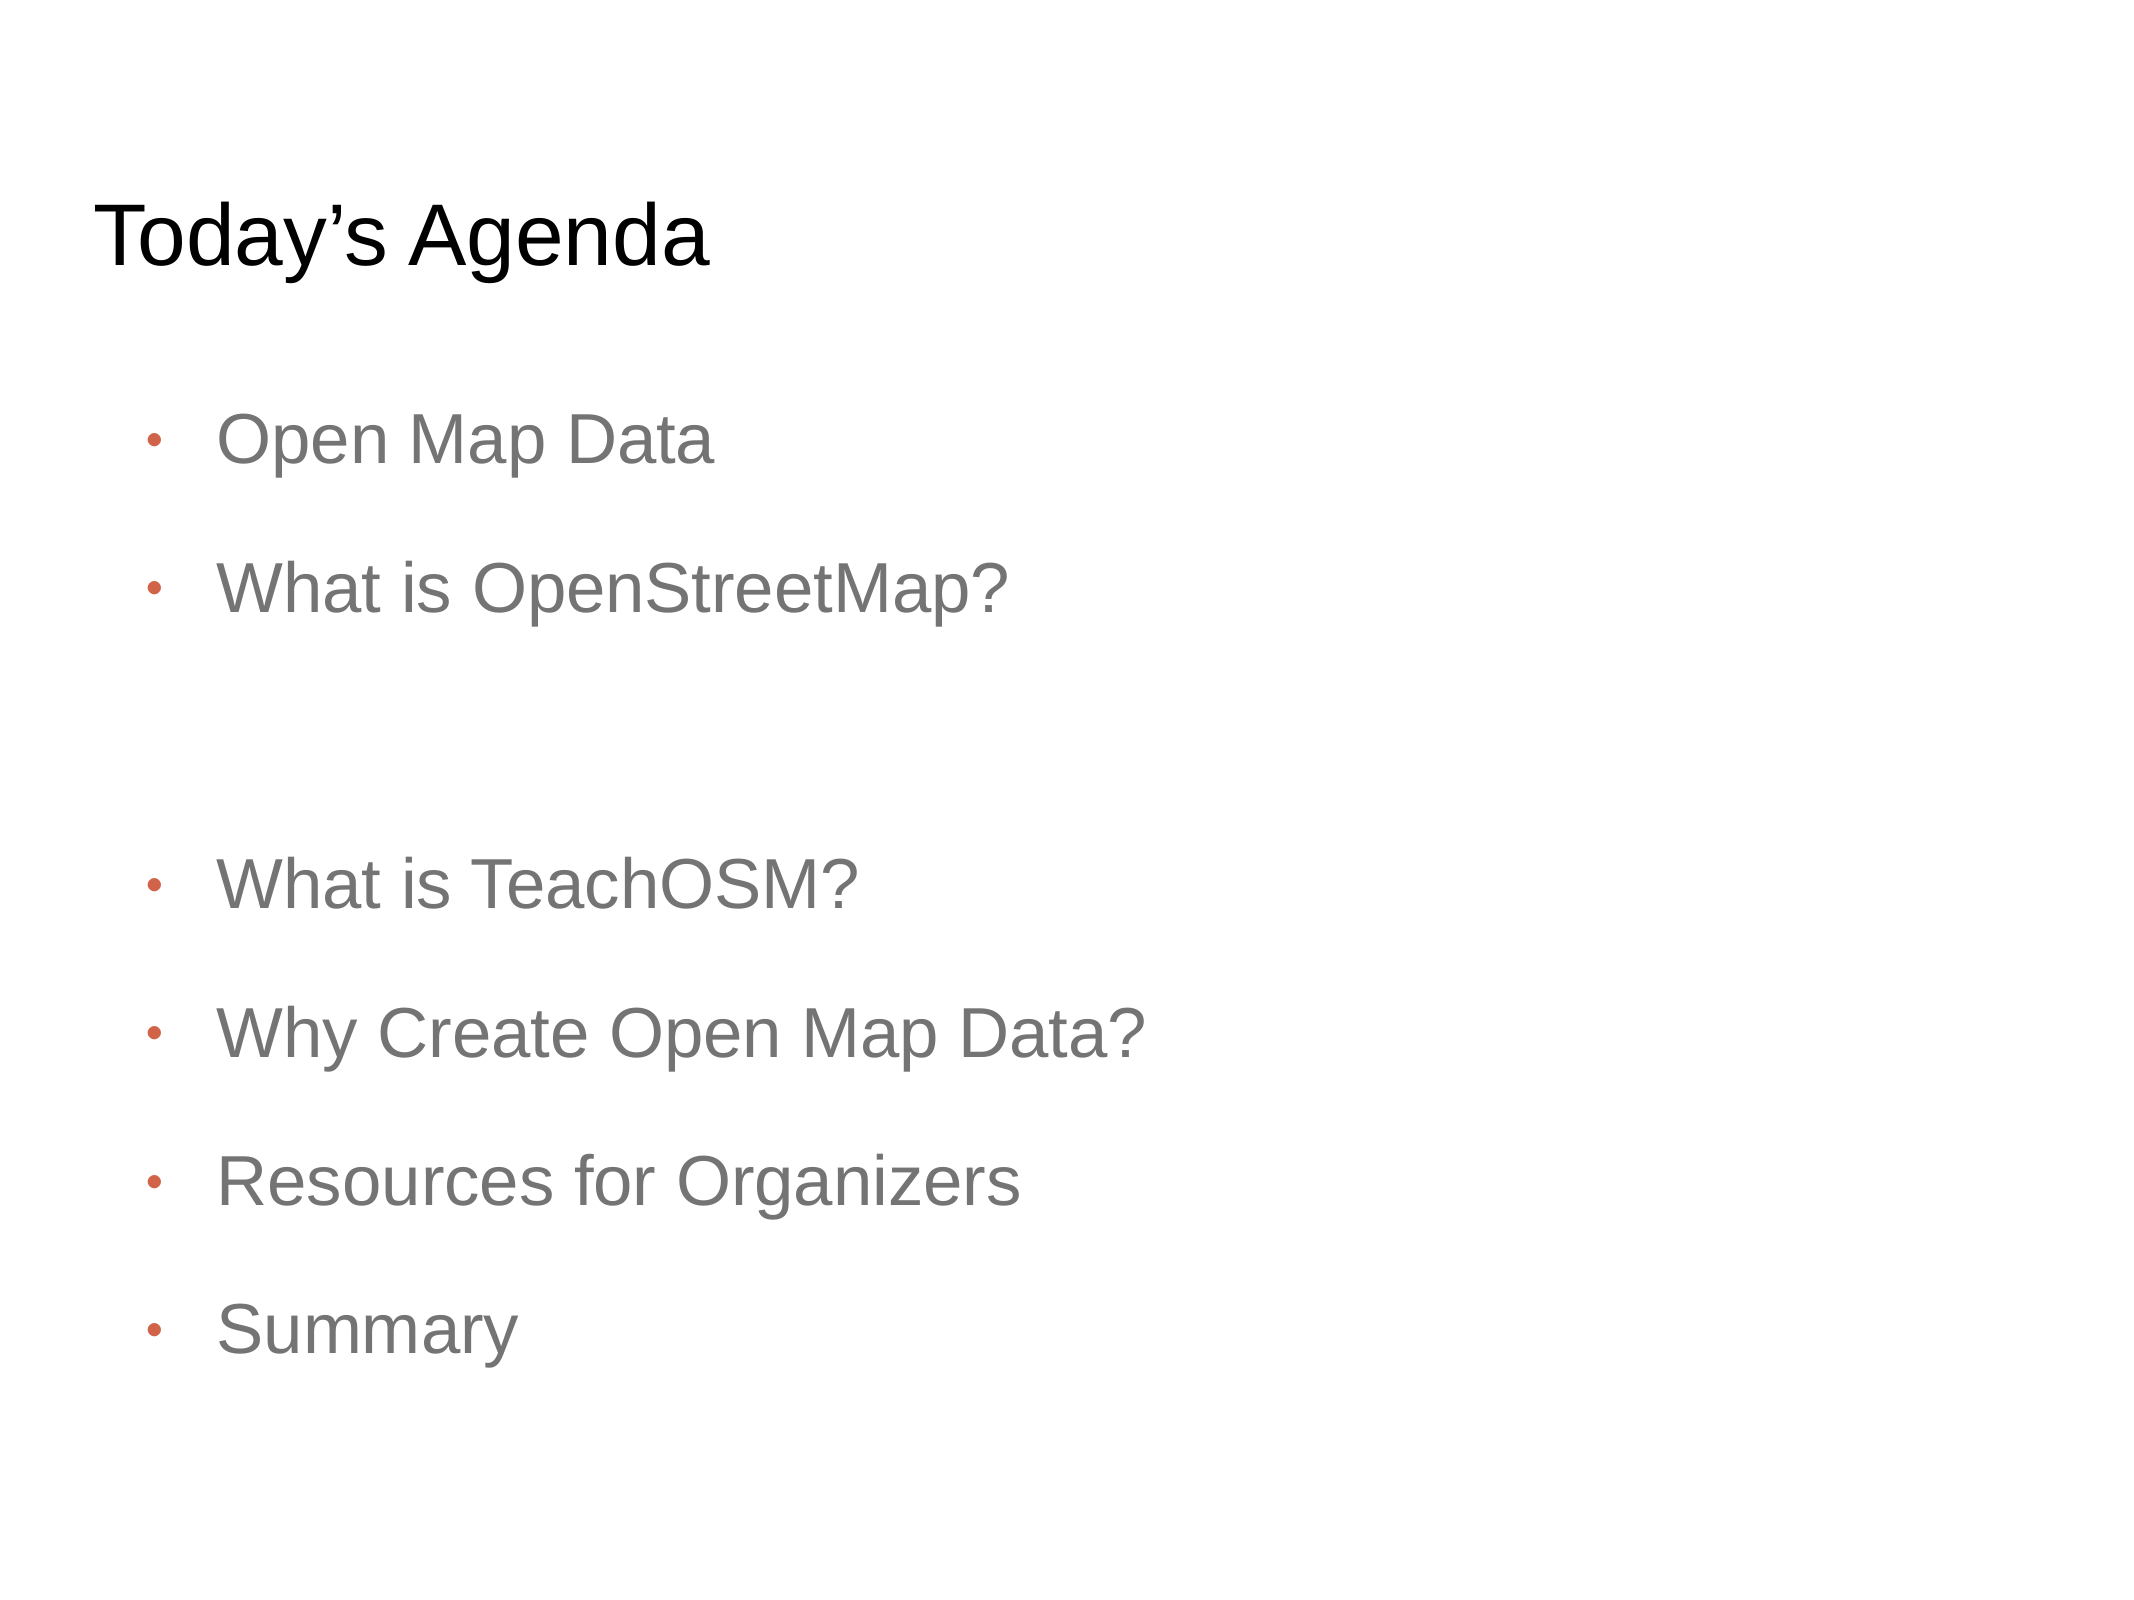

Today’s Agenda
Open Map Data
What is OpenStreetMap?

What is TeachOSM?
Why Create Open Map Data?
Resources for Organizers
Summary
2